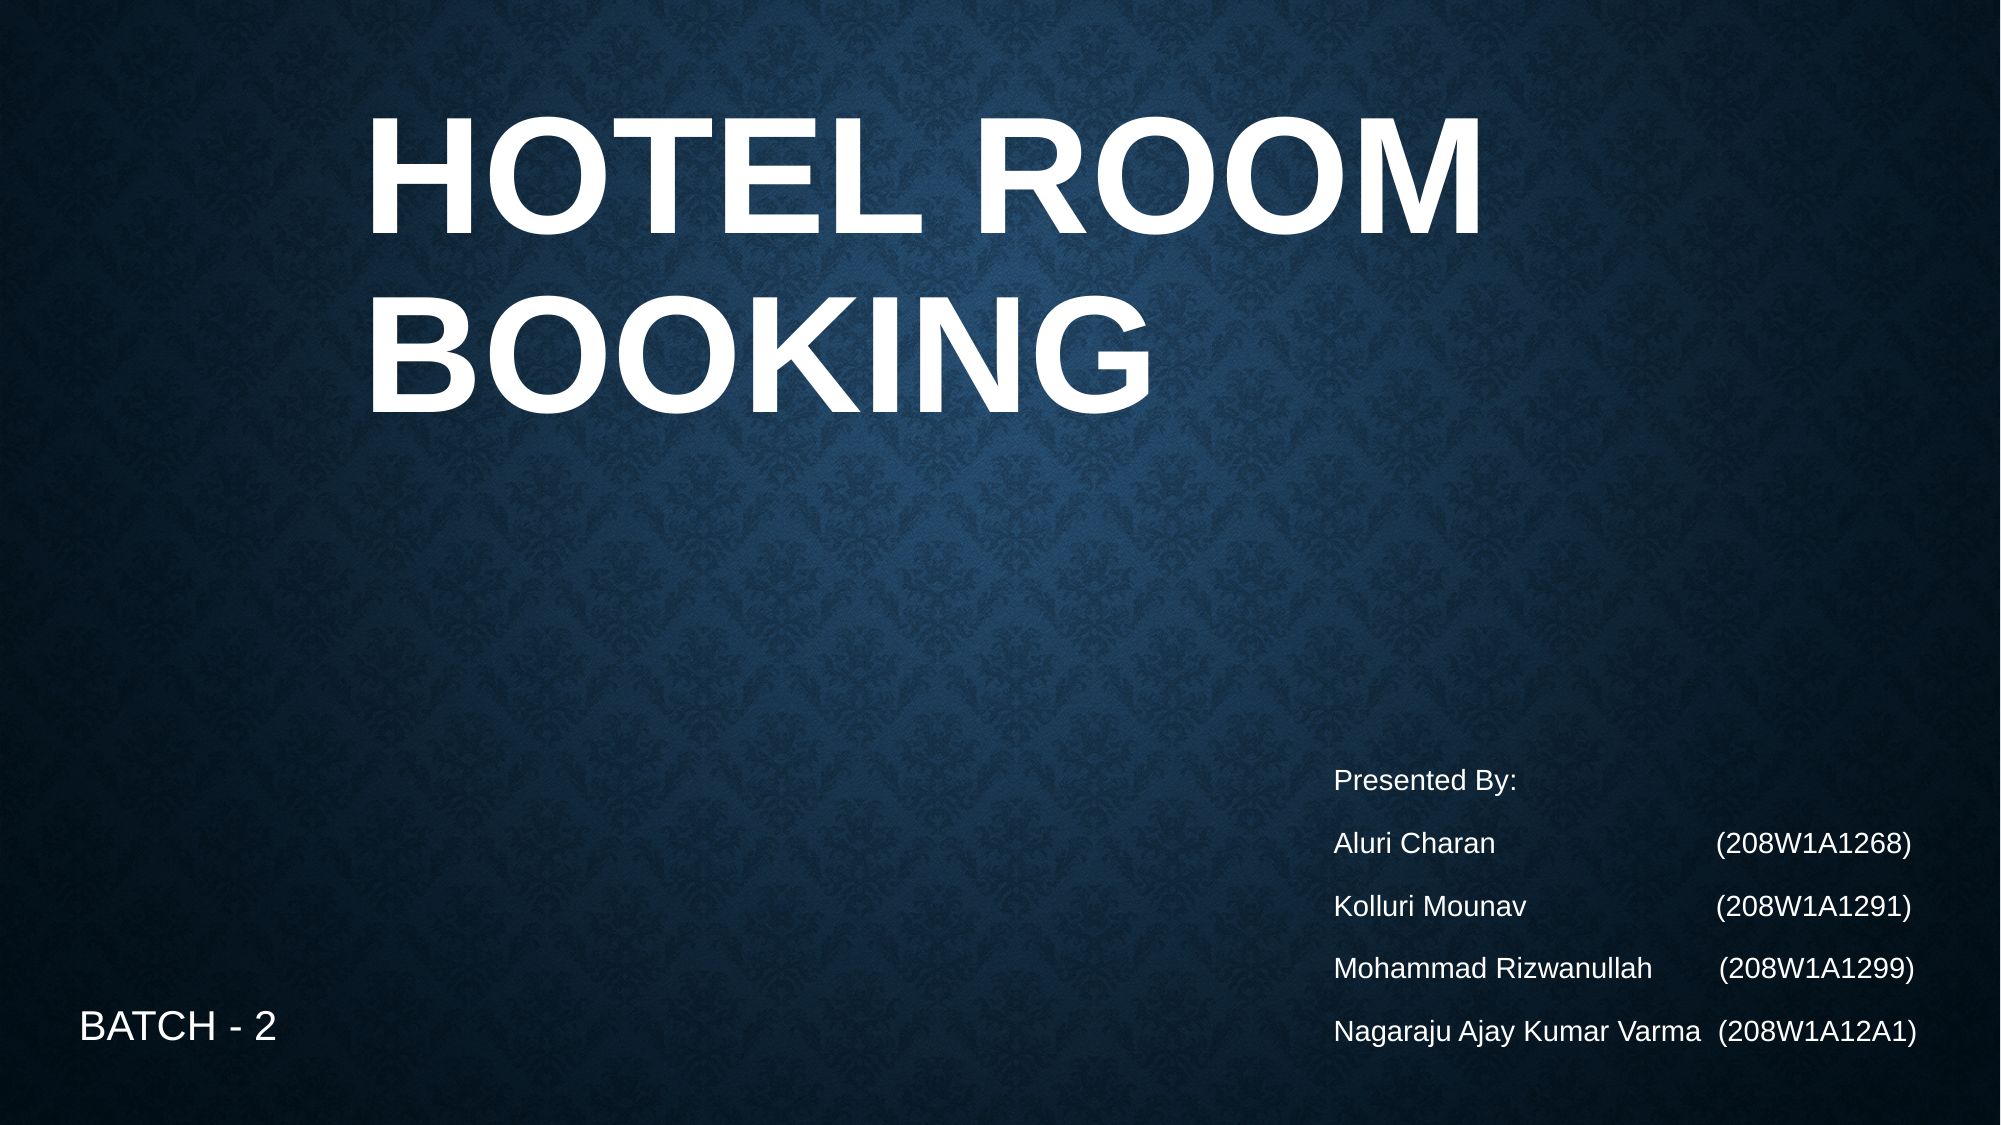

# HOTEL ROOM BOOKING
Presented By:
Aluri Charan 	          (208W1A1268)
Kolluri Mounav	          (208W1A1291)
Mohammad Rizwanullah        (208W1A1299)
Nagaraju Ajay Kumar Varma  (208W1A12A1)

BATCH - 2